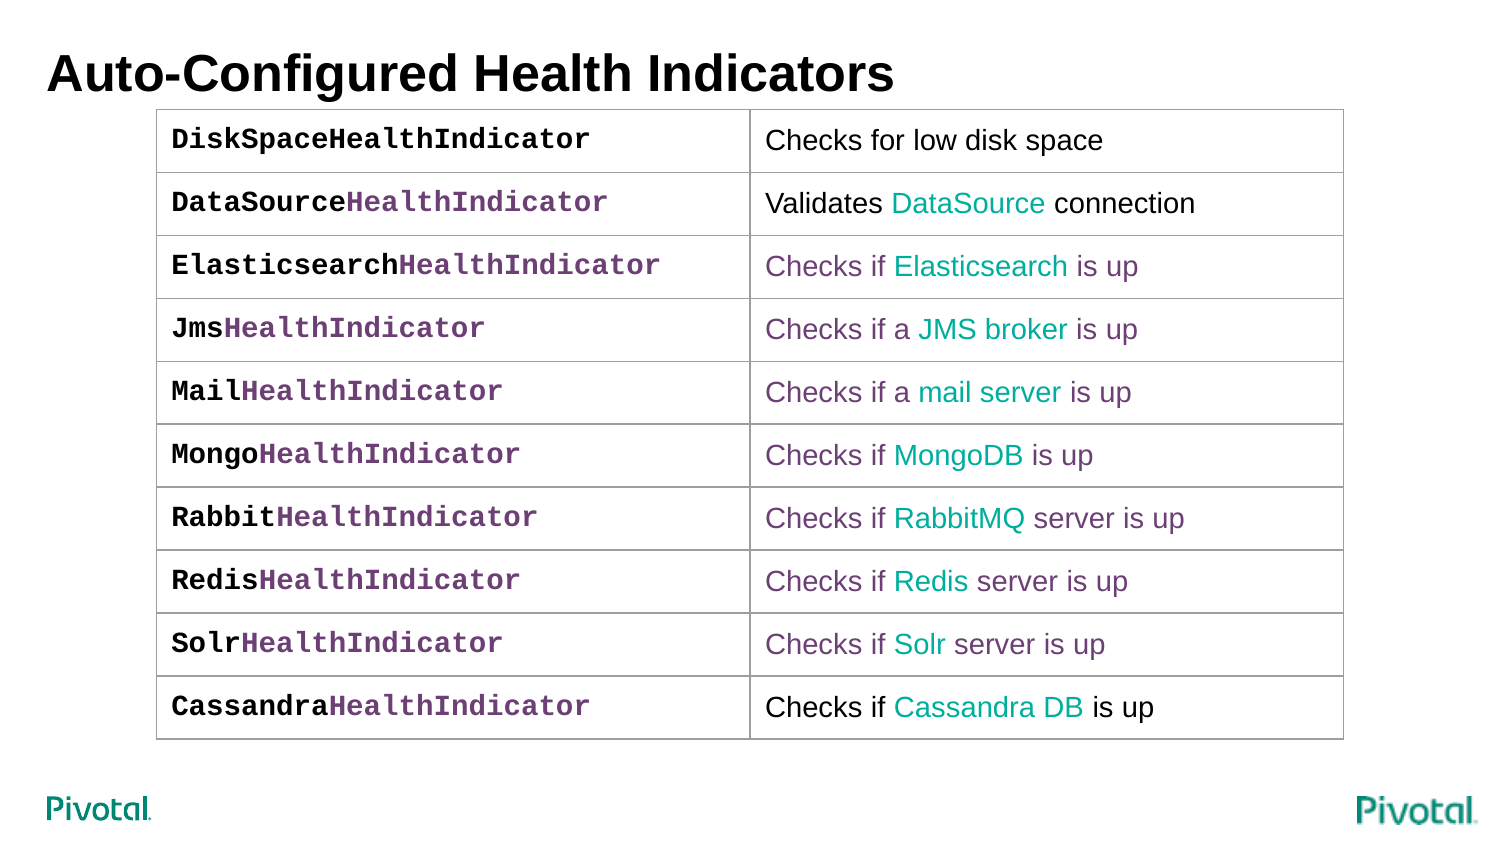

# Auto-Configured Health Indicators
| DiskSpaceHealthIndicator | Checks for low disk space |
| --- | --- |
| DataSourceHealthIndicator | Validates DataSource connection |
| ElasticsearchHealthIndicator | Checks if Elasticsearch is up |
| JmsHealthIndicator | Checks if a JMS broker is up |
| MailHealthIndicator | Checks if a mail server is up |
| MongoHealthIndicator | Checks if MongoDB is up |
| RabbitHealthIndicator | Checks if RabbitMQ server is up |
| RedisHealthIndicator | Checks if Redis server is up |
| SolrHealthIndicator | Checks if Solr server is up |
| CassandraHealthIndicator | Checks if Cassandra DB is up |